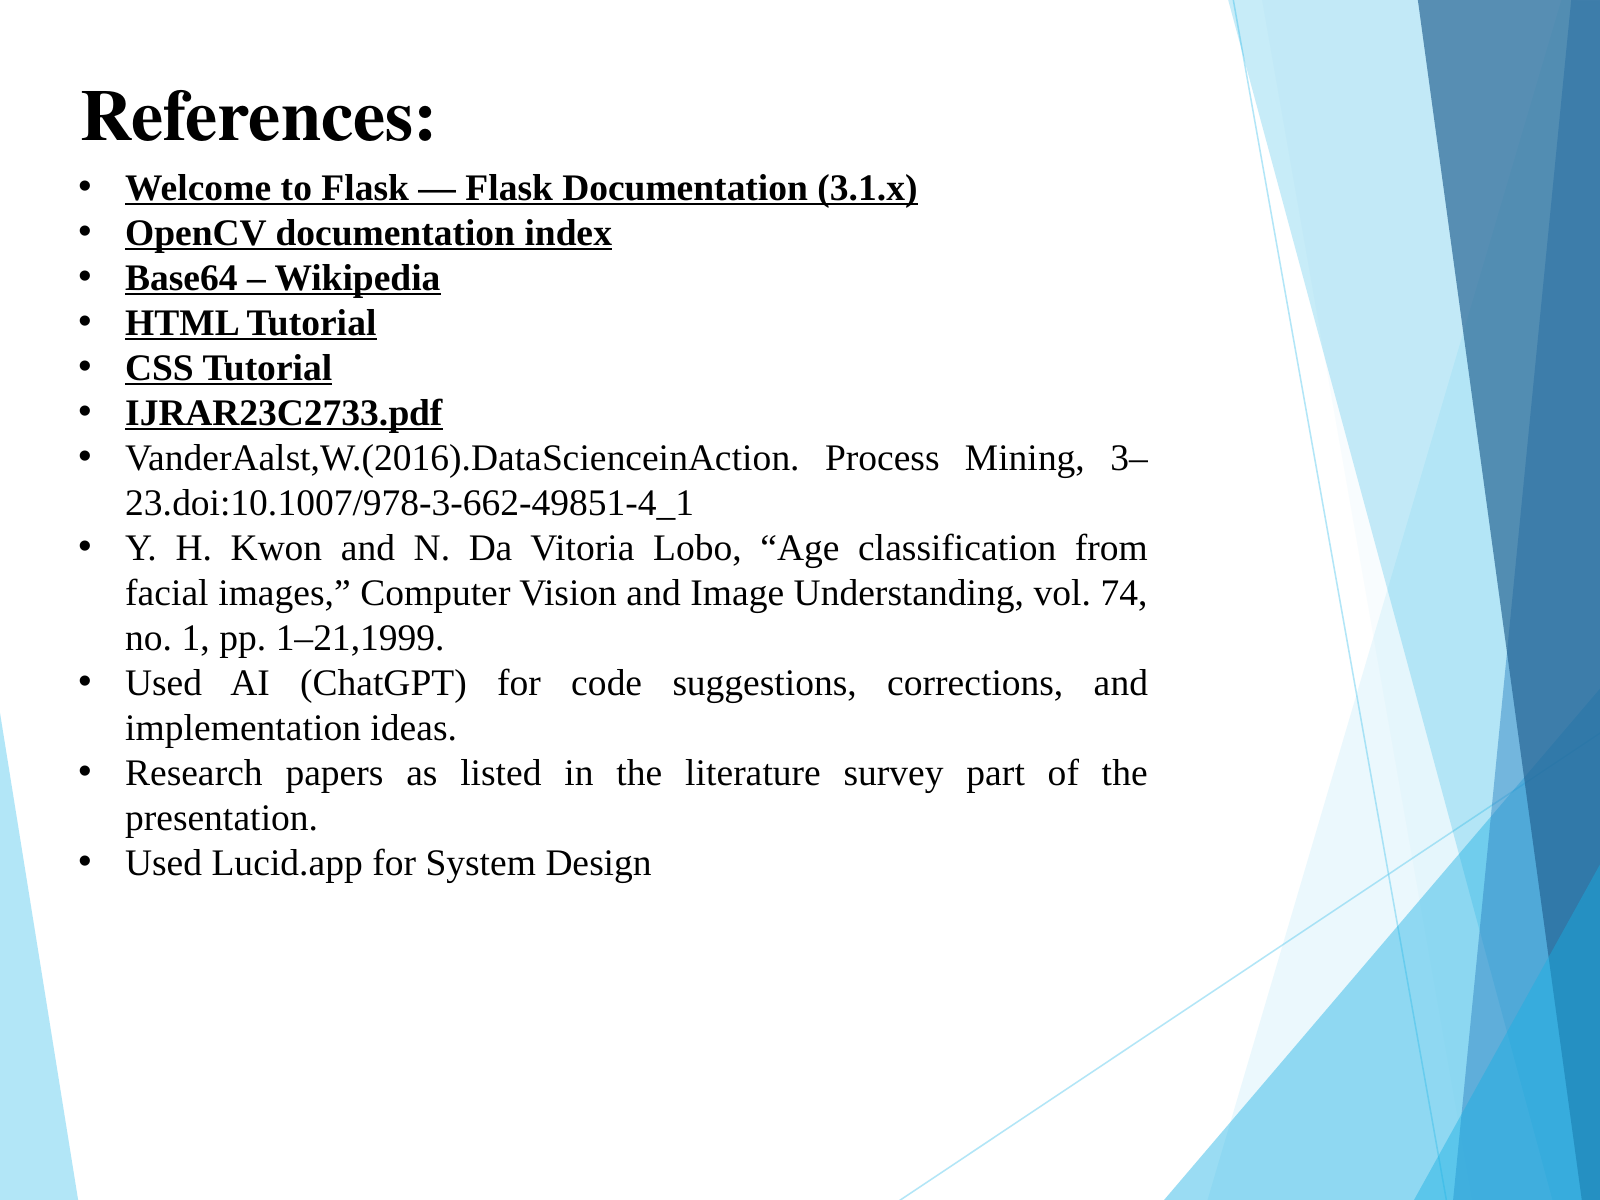

References:
Welcome to Flask — Flask Documentation (3.1.x)
OpenCV documentation index
Base64 – Wikipedia
HTML Tutorial
CSS Tutorial
IJRAR23C2733.pdf
VanderAalst,W.(2016).DataScienceinAction. Process Mining, 3– 23.doi:10.1007/978-3-662-49851-4_1
Y. H. Kwon and N. Da Vitoria Lobo, “Age classification from facial images,” Computer Vision and Image Understanding, vol. 74, no. 1, pp. 1–21,1999.
Used AI (ChatGPT) for code suggestions, corrections, and implementation ideas.
Research papers as listed in the literature survey part of the presentation.
Used Lucid.app for System Design